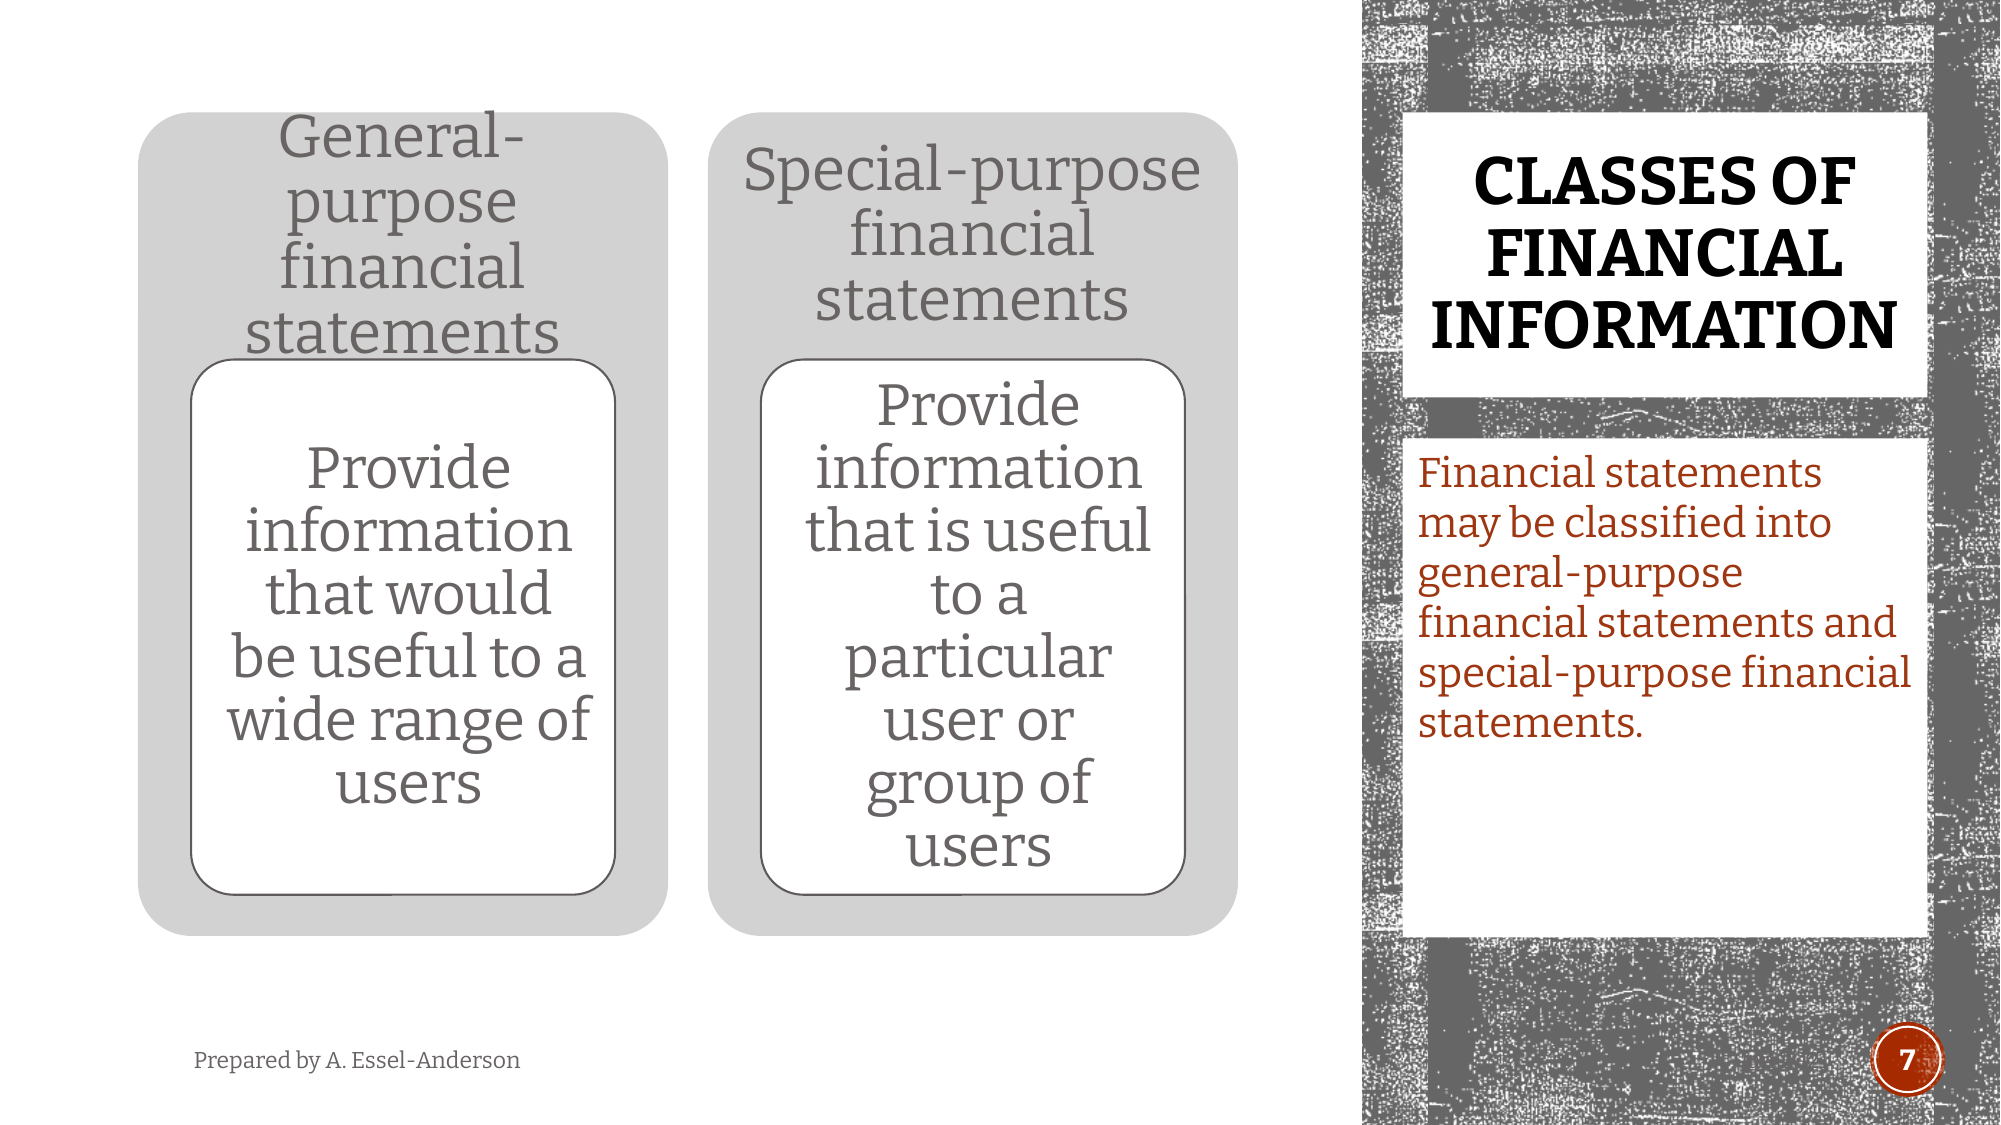

General-purpose financial statements
Provide information that would be useful to a wide range of users
Special-purpose financial statements
Provide information that is useful to a particular user or group of users
# Classes of financial information
Financial statements may be classified into general-purpose financial statements and special-purpose financial statements.
Prepared by A. Essel-Anderson
Jan 2021
7